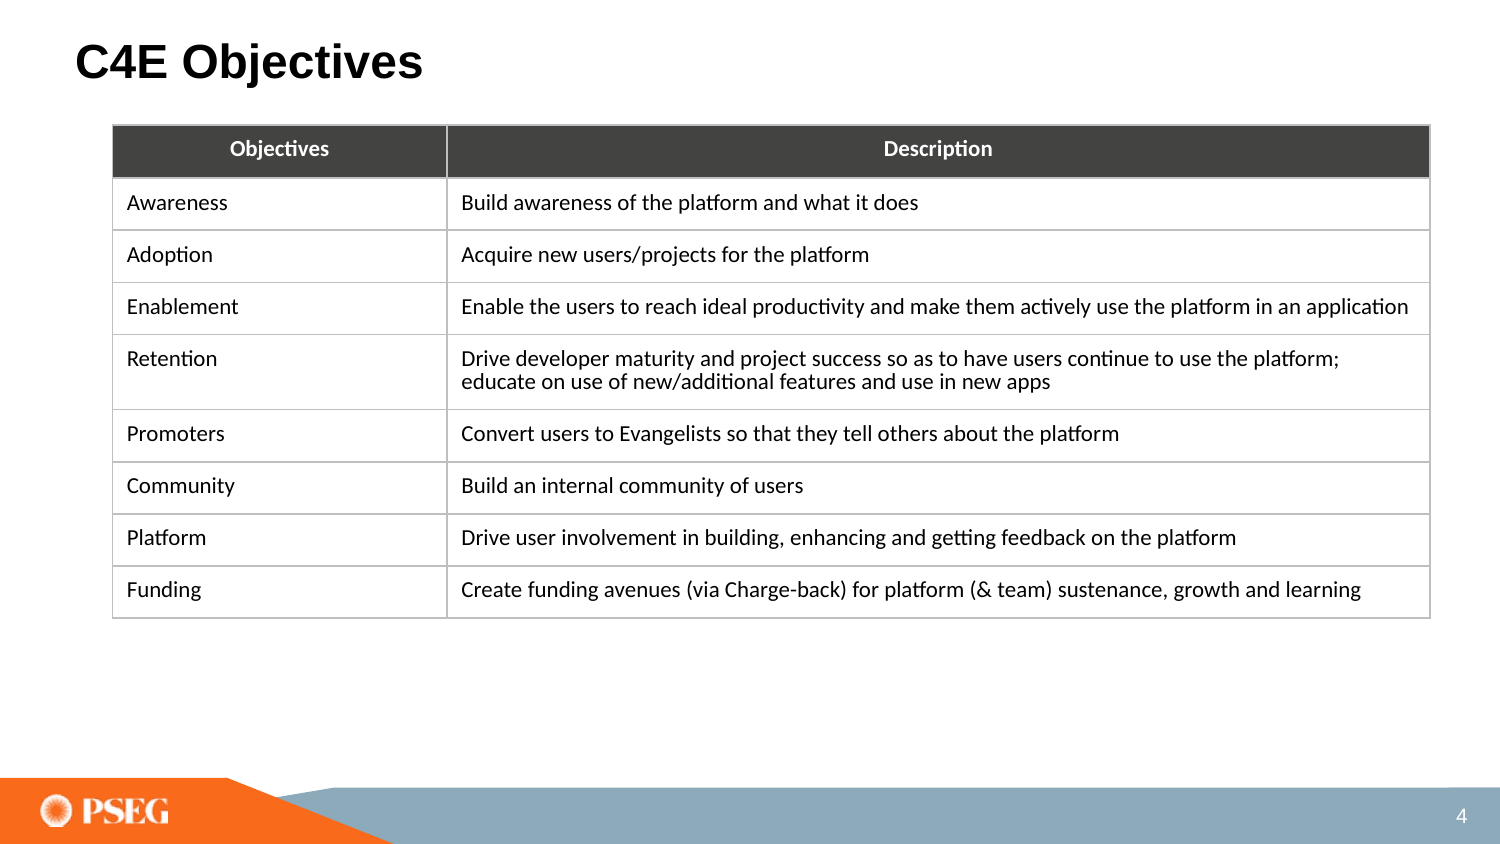

# C4E Objectives
| Objectives | Description |
| --- | --- |
| Awareness | Build awareness of the platform and what it does |
| Adoption | Acquire new users/projects for the platform |
| Enablement | Enable the users to reach ideal productivity and make them actively use the platform in an application |
| Retention | Drive developer maturity and project success so as to have users continue to use the platform; educate on use of new/additional features and use in new apps |
| Promoters | Convert users to Evangelists so that they tell others about the platform |
| Community | Build an internal community of users |
| Platform | Drive user involvement in building, enhancing and getting feedback on the platform |
| Funding | Create funding avenues (via Charge-back) for platform (& team) sustenance, growth and learning |